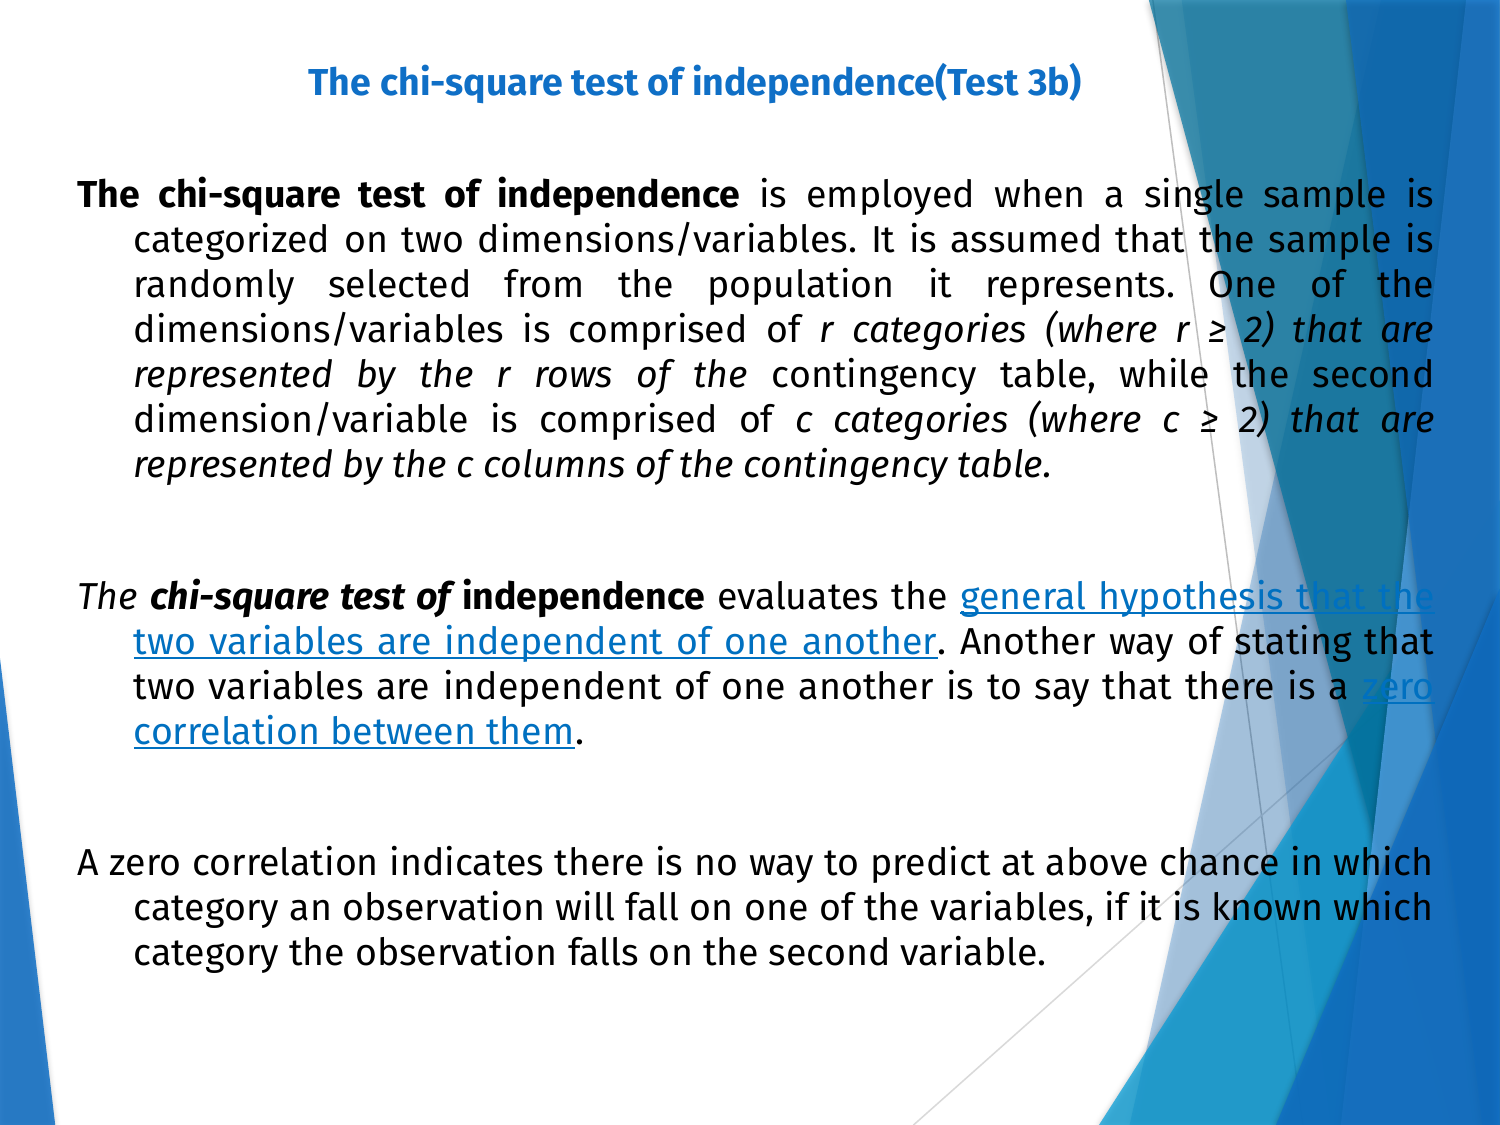

# The chi-square test of independence(Test 3b)
The chi-square test of independence is employed when a single sample is categorized on two dimensions/variables. It is assumed that the sample is randomly selected from the population it represents. One of the dimensions/variables is comprised of r categories (where r ≥ 2) that are represented by the r rows of the contingency table, while the second dimension/variable is comprised of c categories (where c ≥ 2) that are represented by the c columns of the contingency table.

The chi-square test of independence evaluates the general hypothesis that the two variables are independent of one another. Another way of stating that two variables are independent of one another is to say that there is a zero correlation between them.

A zero correlation indicates there is no way to predict at above chance in which category an observation will fall on one of the variables, if it is known which category the observation falls on the second variable.